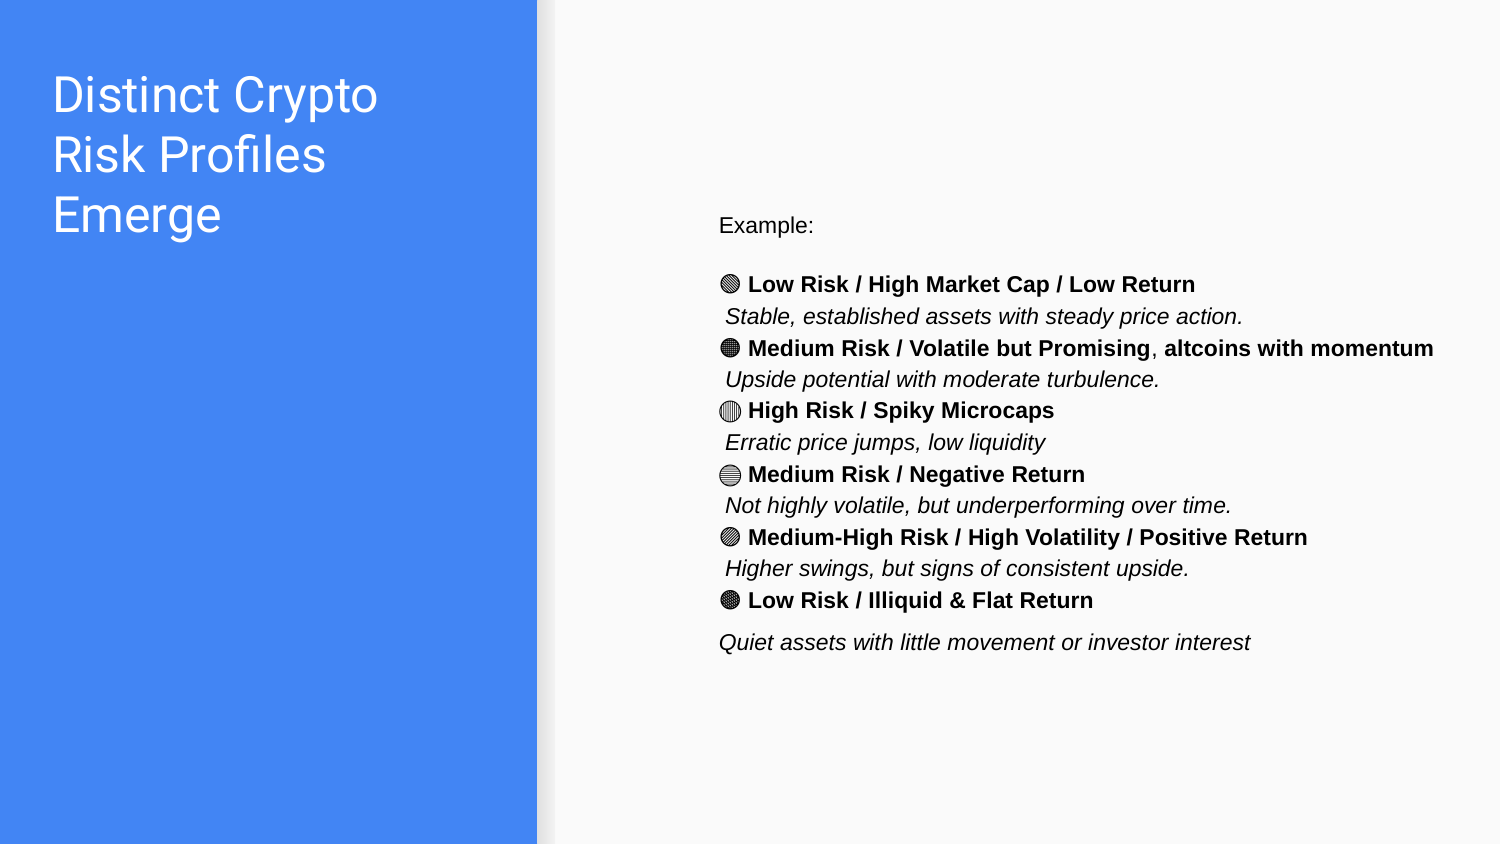

# Distinct Crypto Risk Profiles Emerge
Example:
🟢 Low Risk / High Market Cap / Low Return
 Stable, established assets with steady price action.
🟠 Medium Risk / Volatile but Promising, altcoins with momentum
 Upside potential with moderate turbulence.
🔴 High Risk / Spiky Microcaps
 Erratic price jumps, low liquidity
🔵 Medium Risk / Negative Return
 Not highly volatile, but underperforming over time.
🟣 Medium-High Risk / High Volatility / Positive Return
 Higher swings, but signs of consistent upside.
🟤 Low Risk / Illiquid & Flat Return
Quiet assets with little movement or investor interest